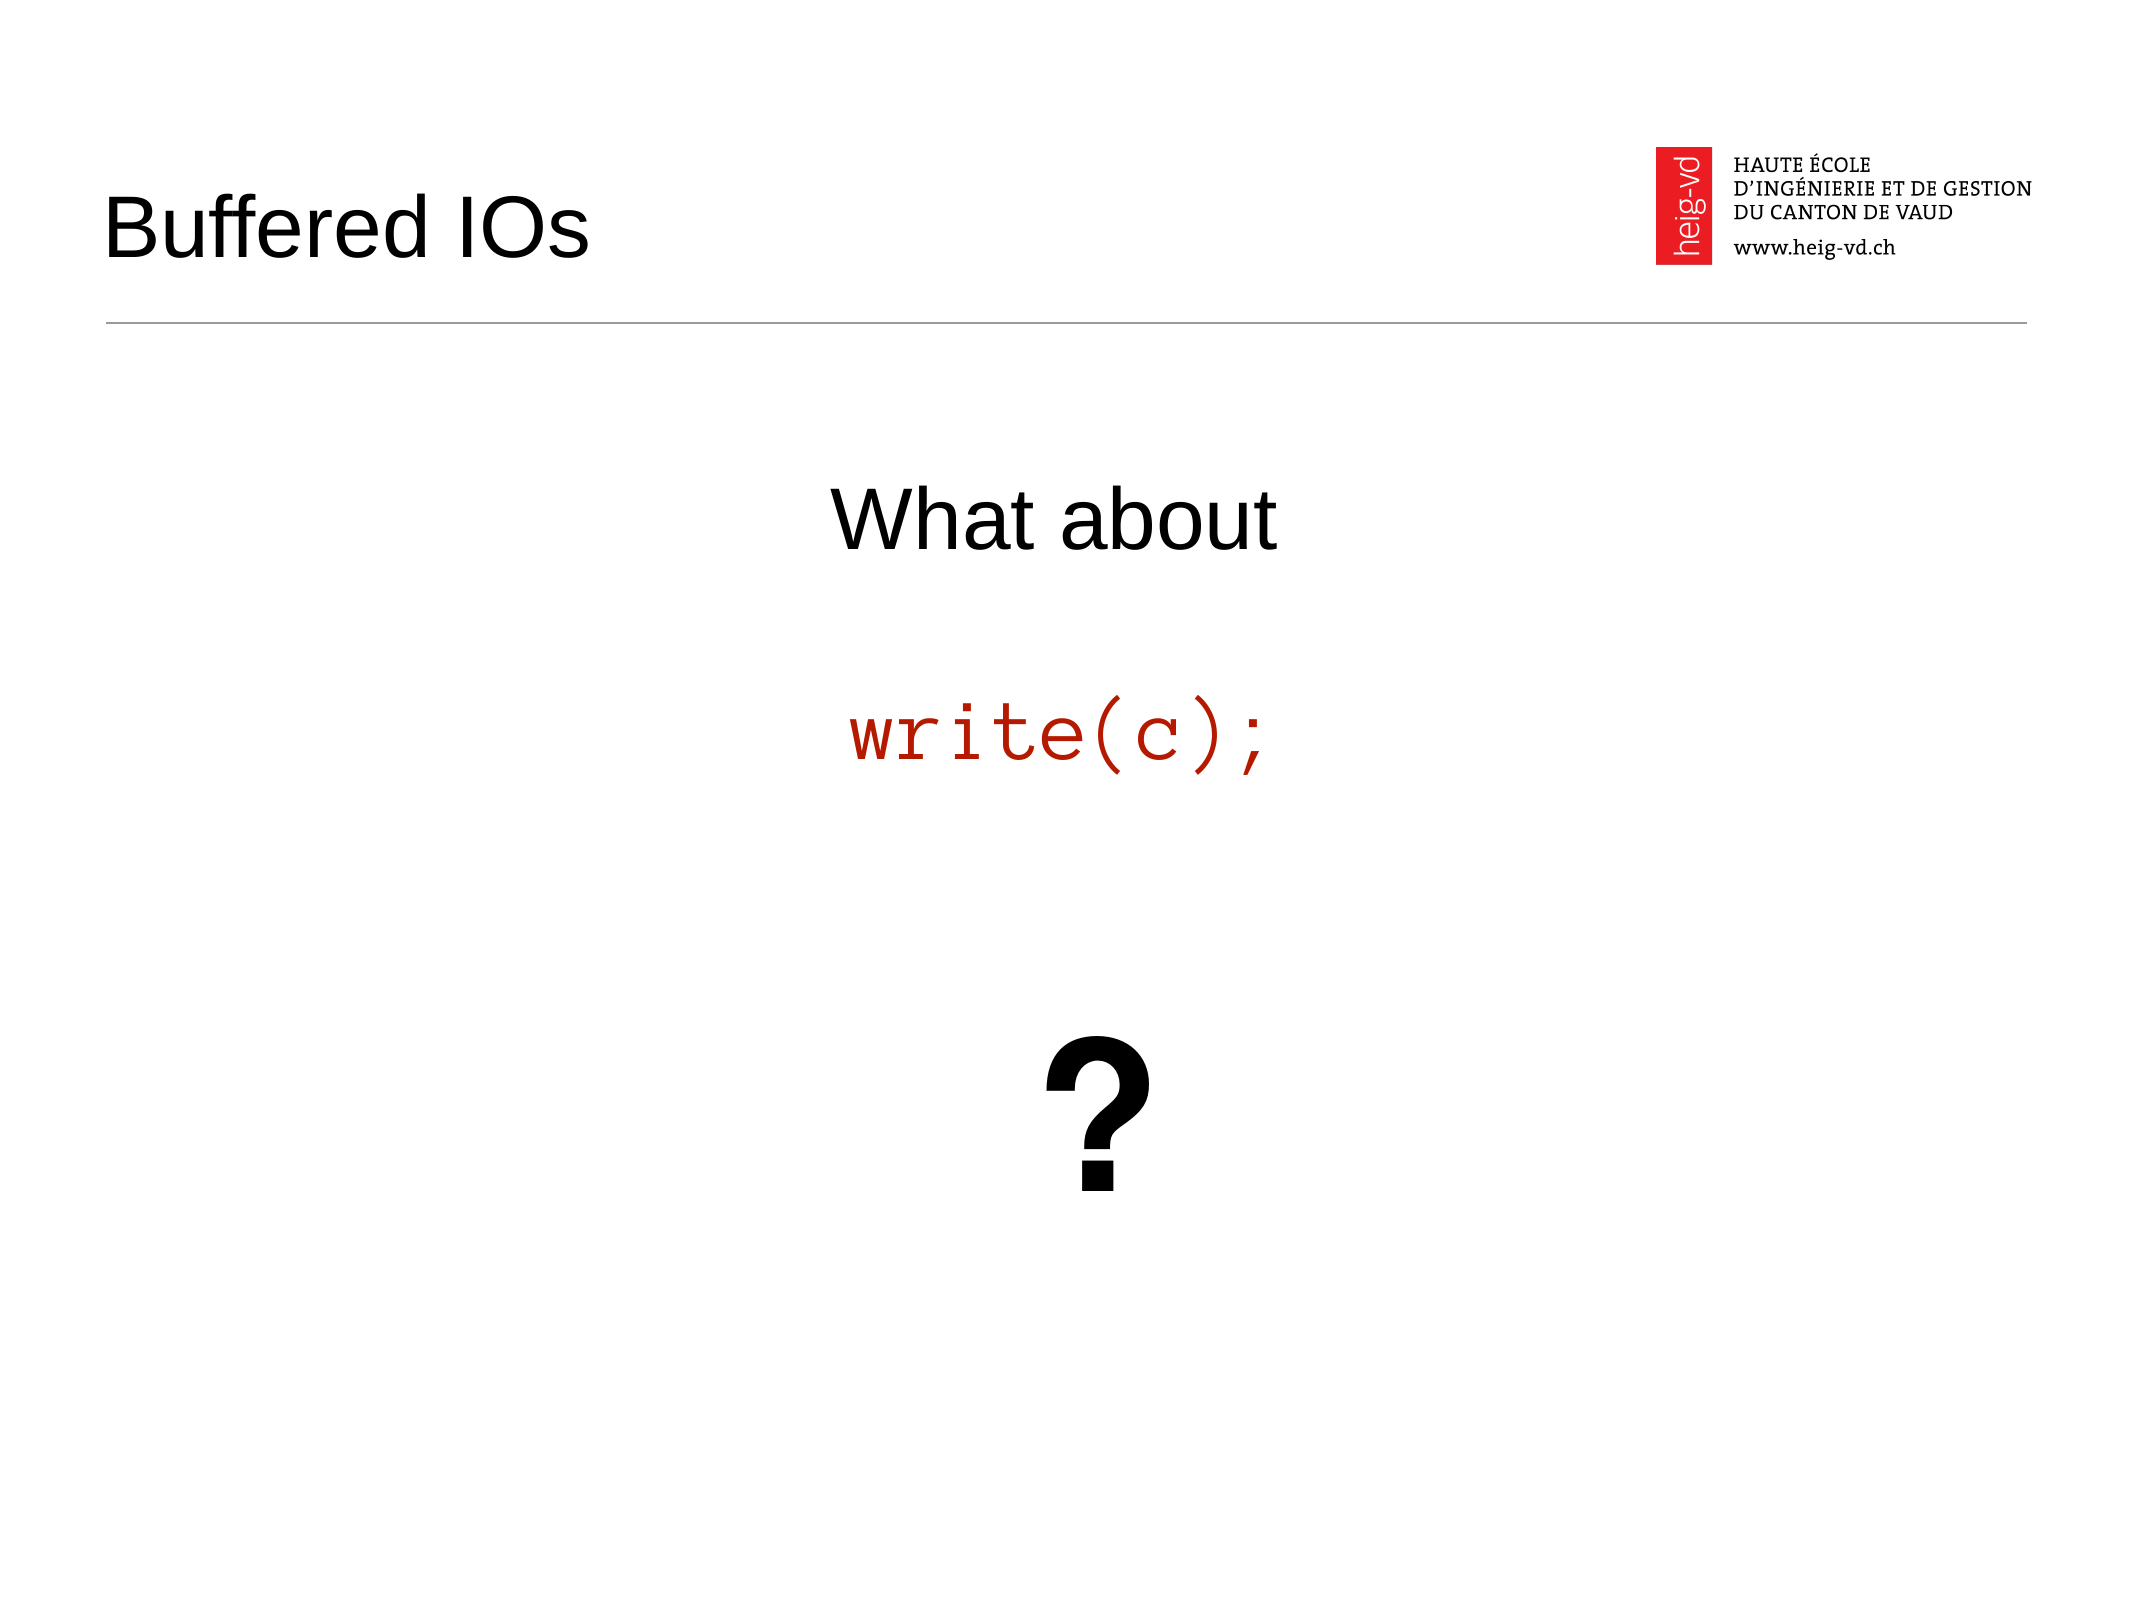

# Buffered IOs
What about

write(c);
?